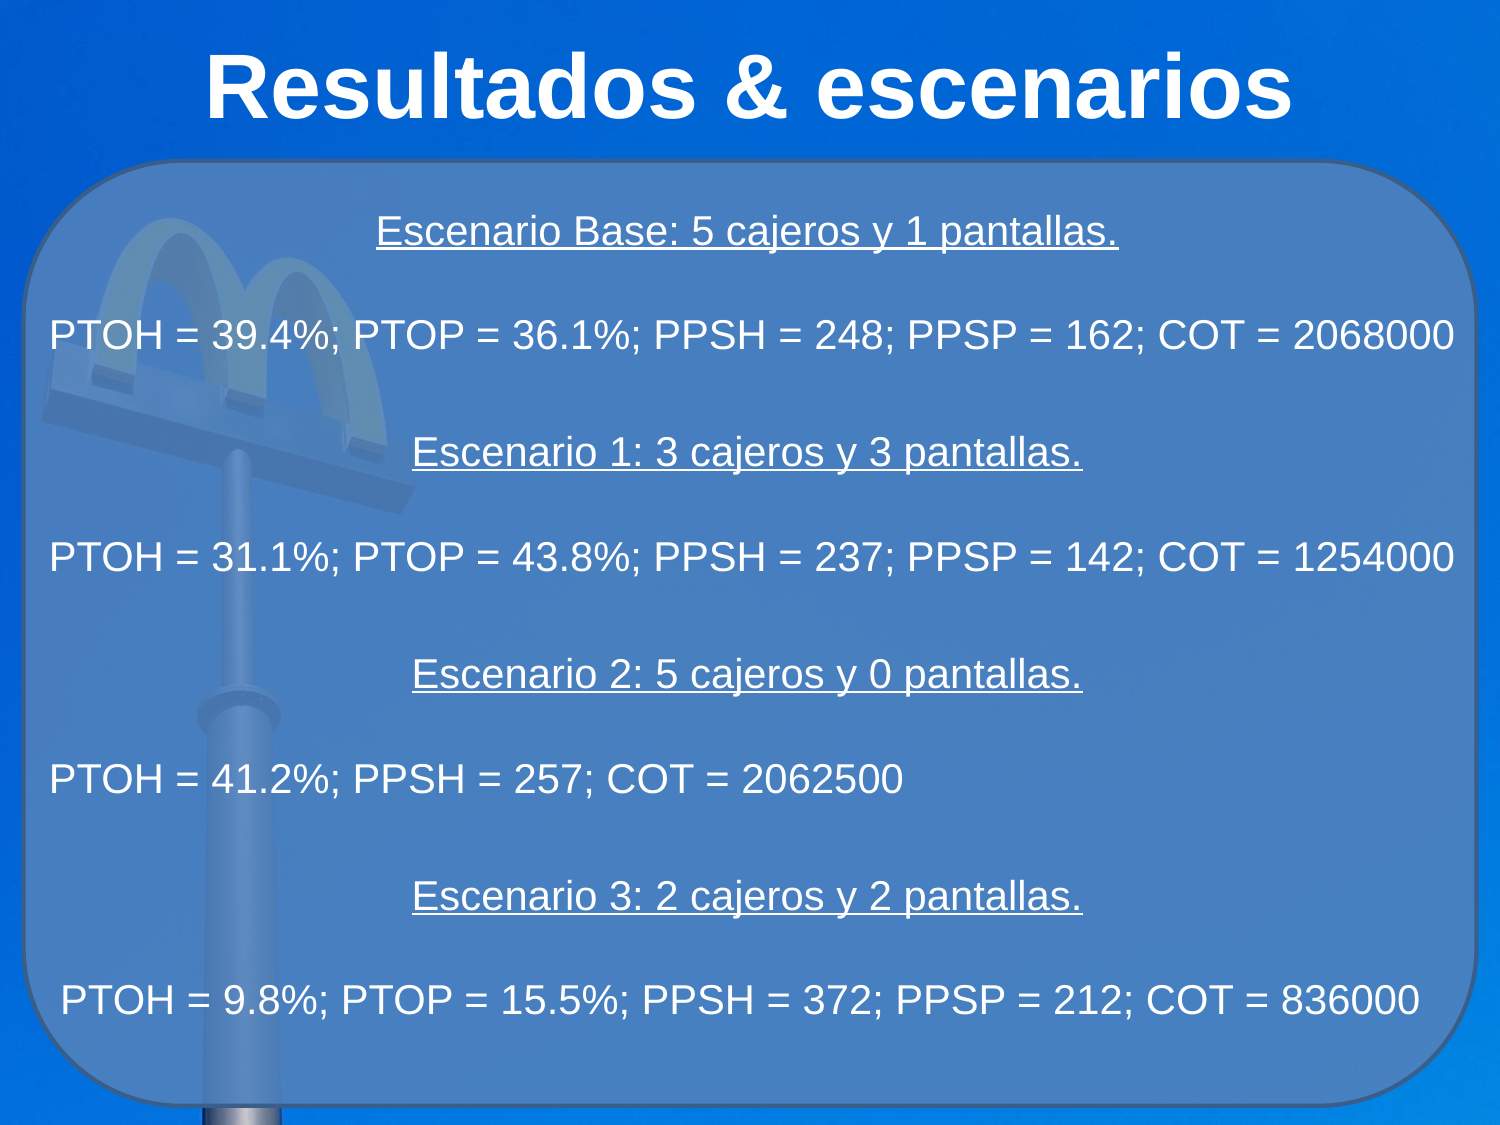

# Resultados & escenarios

Escenario Base: 5 cajeros y 1 pantallas.

 PTOH = 39.4%; PTOP = 36.1%; PPSH = 248; PPSP = 162; COT = 2068000

Escenario 1: 3 cajeros y 3 pantallas.

 PTOH = 31.1%; PTOP = 43.8%; PPSH = 237; PPSP = 142; COT = 1254000

Escenario 2: 5 cajeros y 0 pantallas.

 PTOH = 41.2%; PPSH = 257; COT = 2062500

Escenario 3: 2 cajeros y 2 pantallas.

  PTOH = 9.8%; PTOP = 15.5%; PPSH = 372; PPSP = 212; COT = 836000